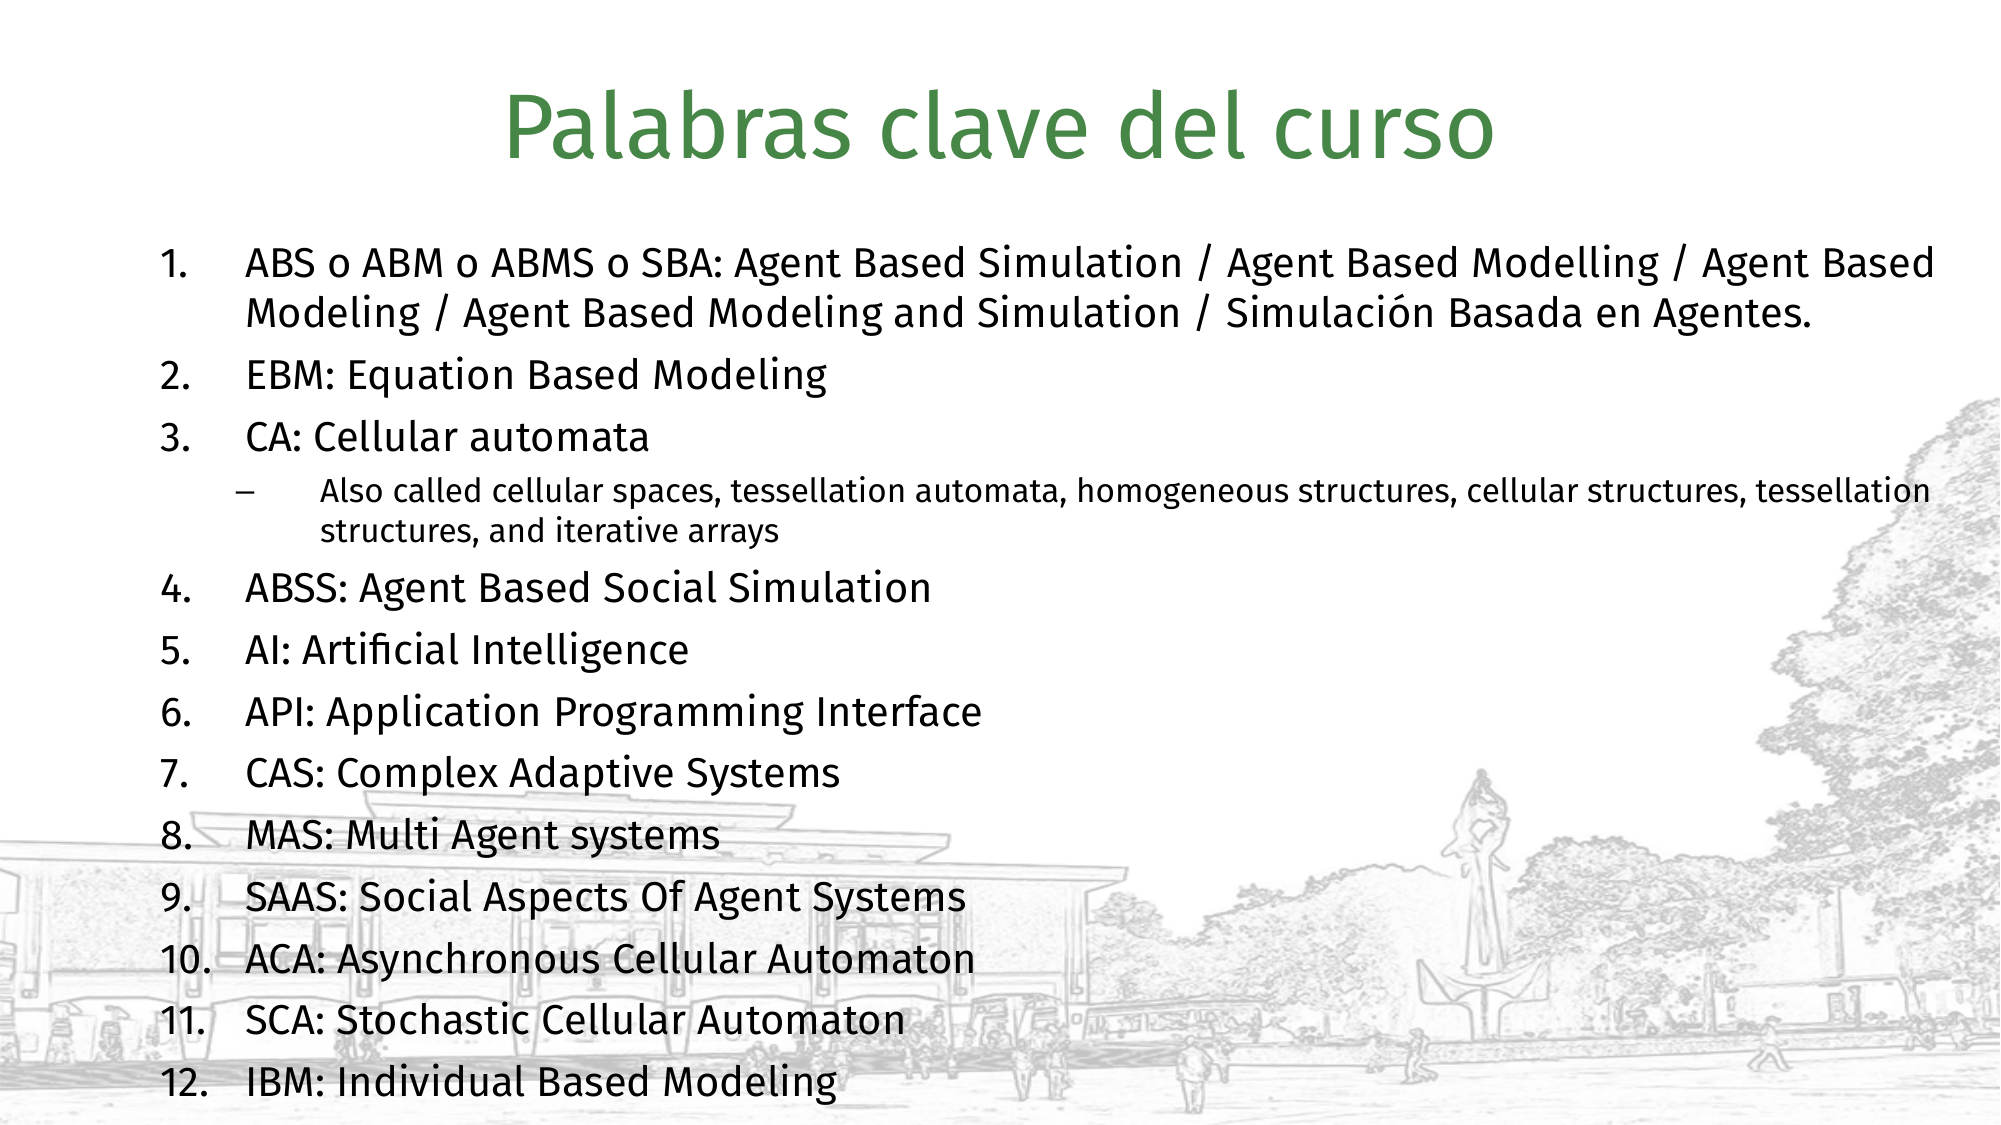

# Palabras clave del curso
ABS o ABM o ABMS o SBA: Agent Based Simulation / Agent Based Modelling / Agent Based Modeling / Agent Based Modeling and Simulation / Simulación Basada en Agentes.
EBM: Equation Based Modeling
CA: Cellular automata
Also called cellular spaces, tessellation automata, homogeneous structures, cellular structures, tessellation structures, and iterative arrays
ABSS: Agent Based Social Simulation
AI: Artificial Intelligence
API: Application Programming Interface
CAS: Complex Adaptive Systems
MAS: Multi Agent systems
SAAS: Social Aspects Of Agent Systems
ACA: Asynchronous Cellular Automaton
SCA: Stochastic Cellular Automaton
IBM: Individual Based Modeling